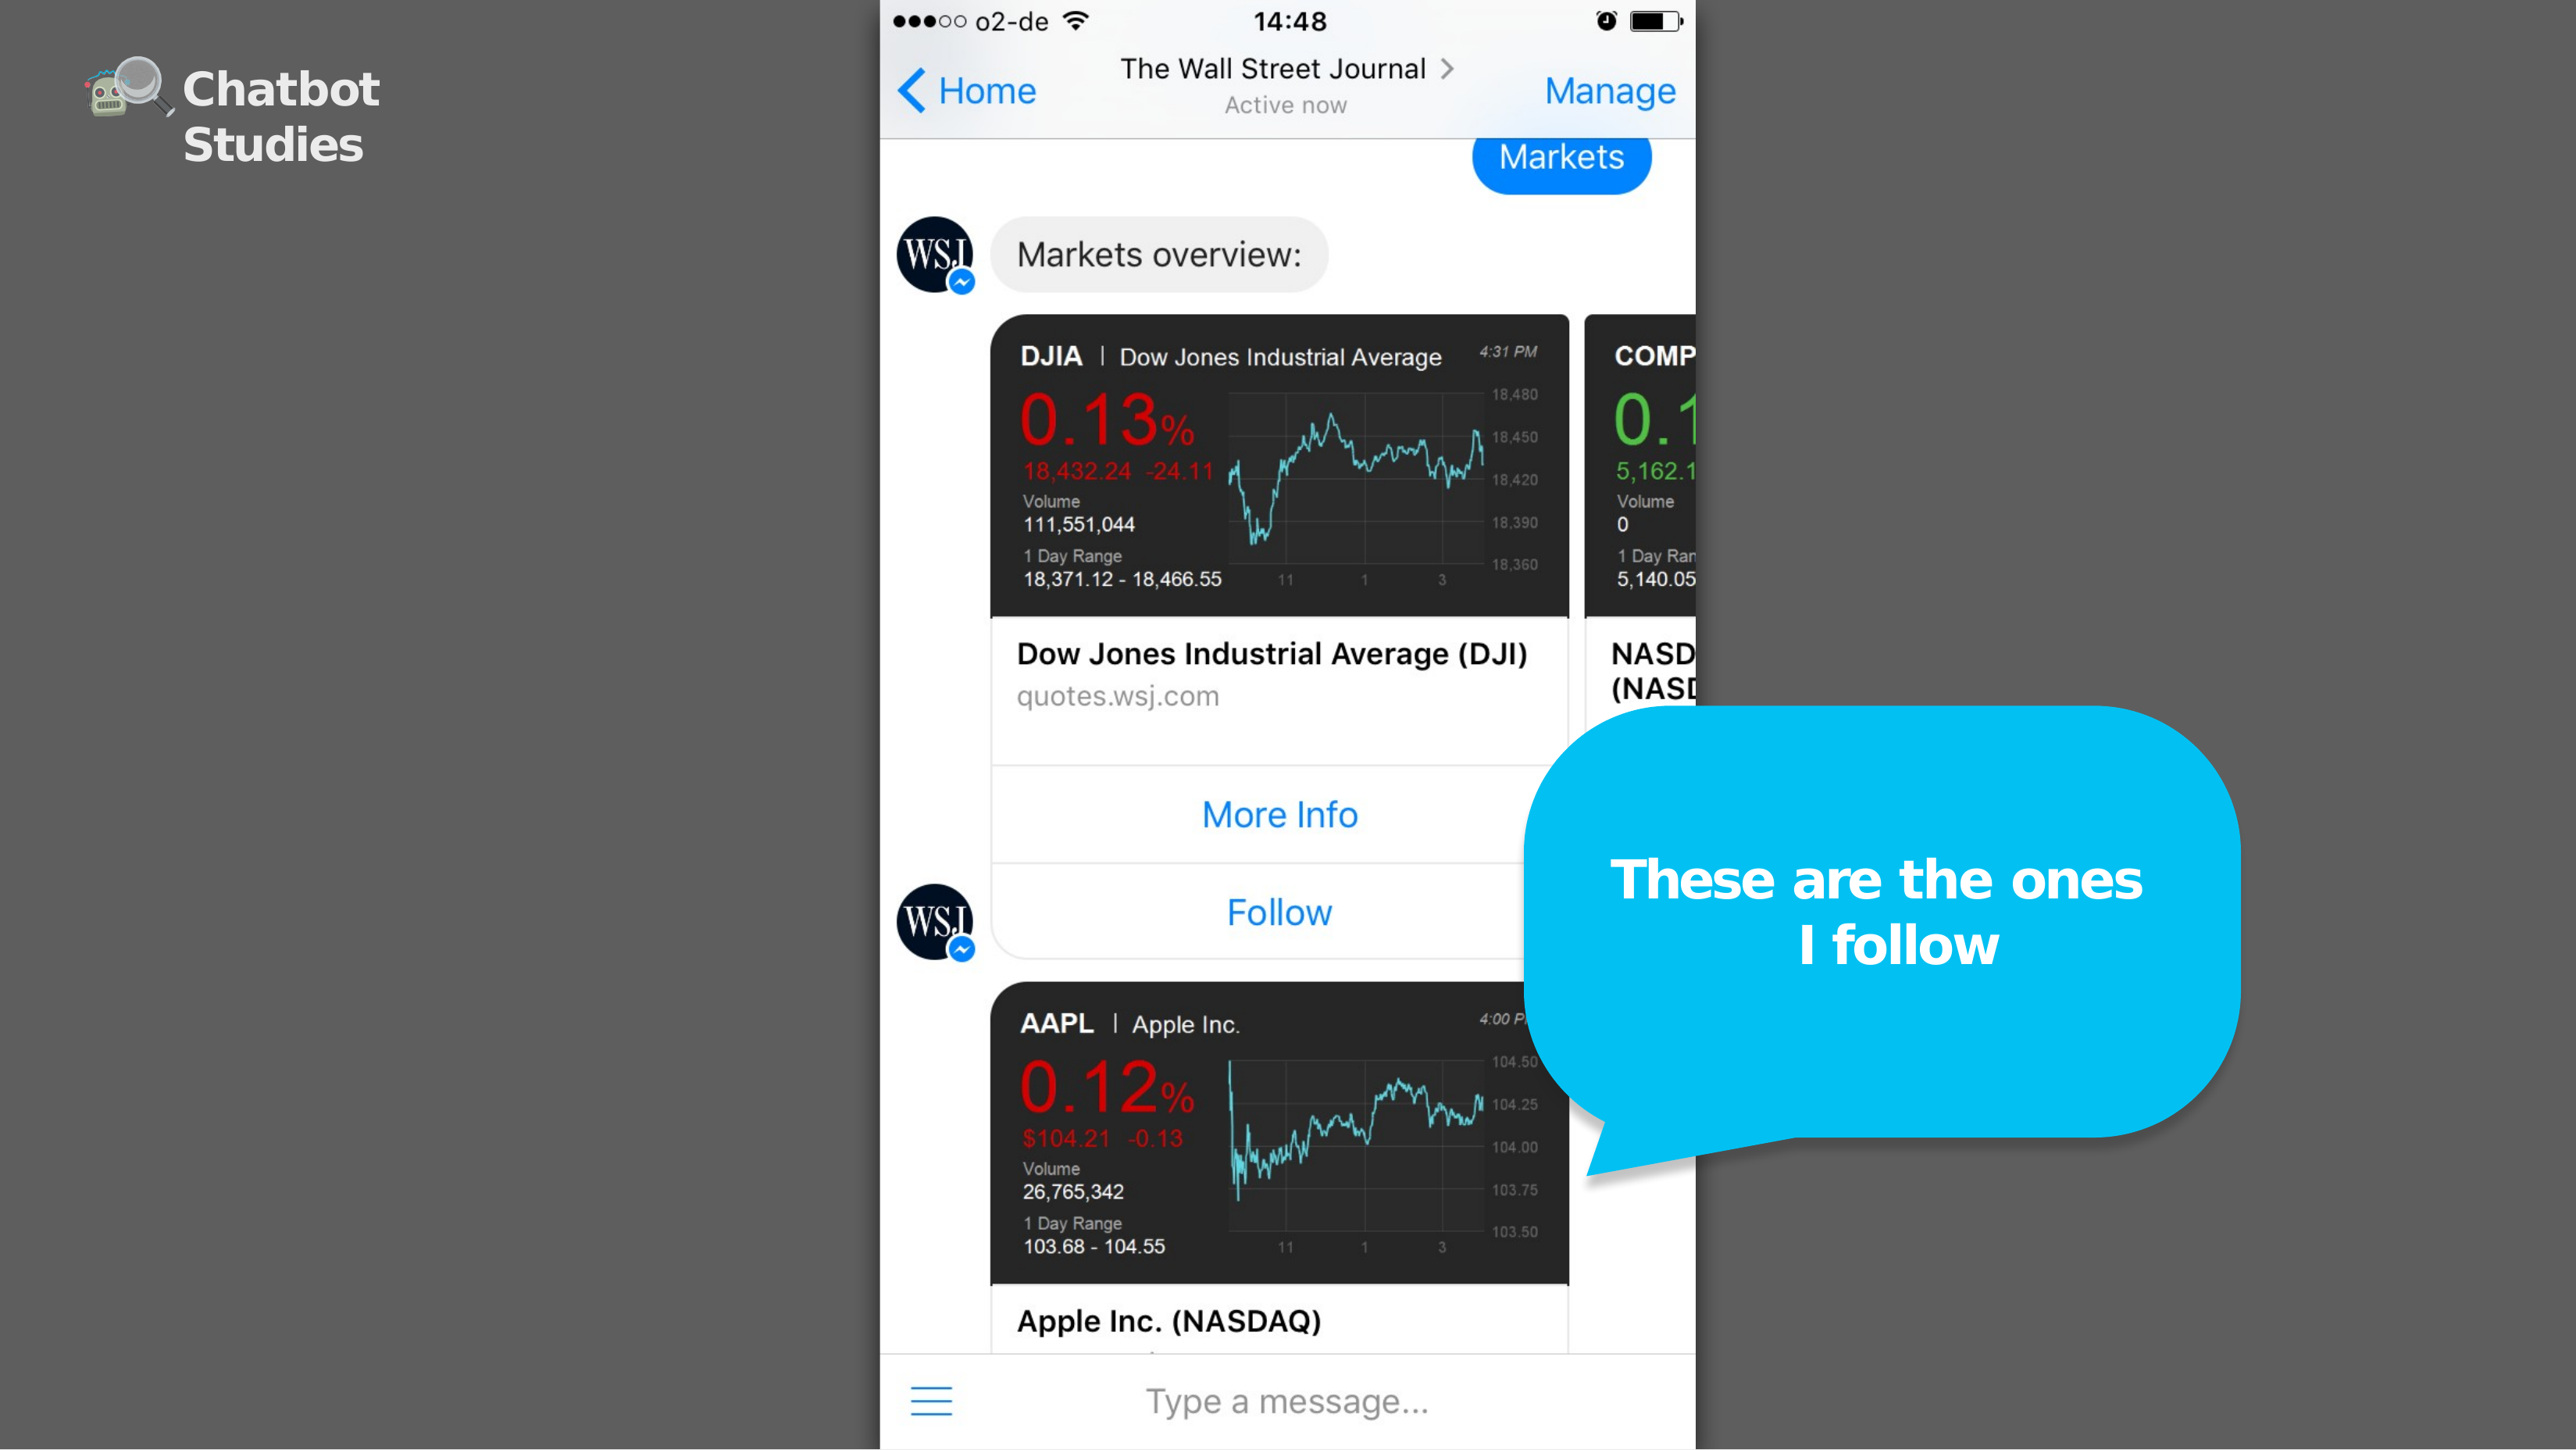

Chatbot Studies

These are the ones I  follow